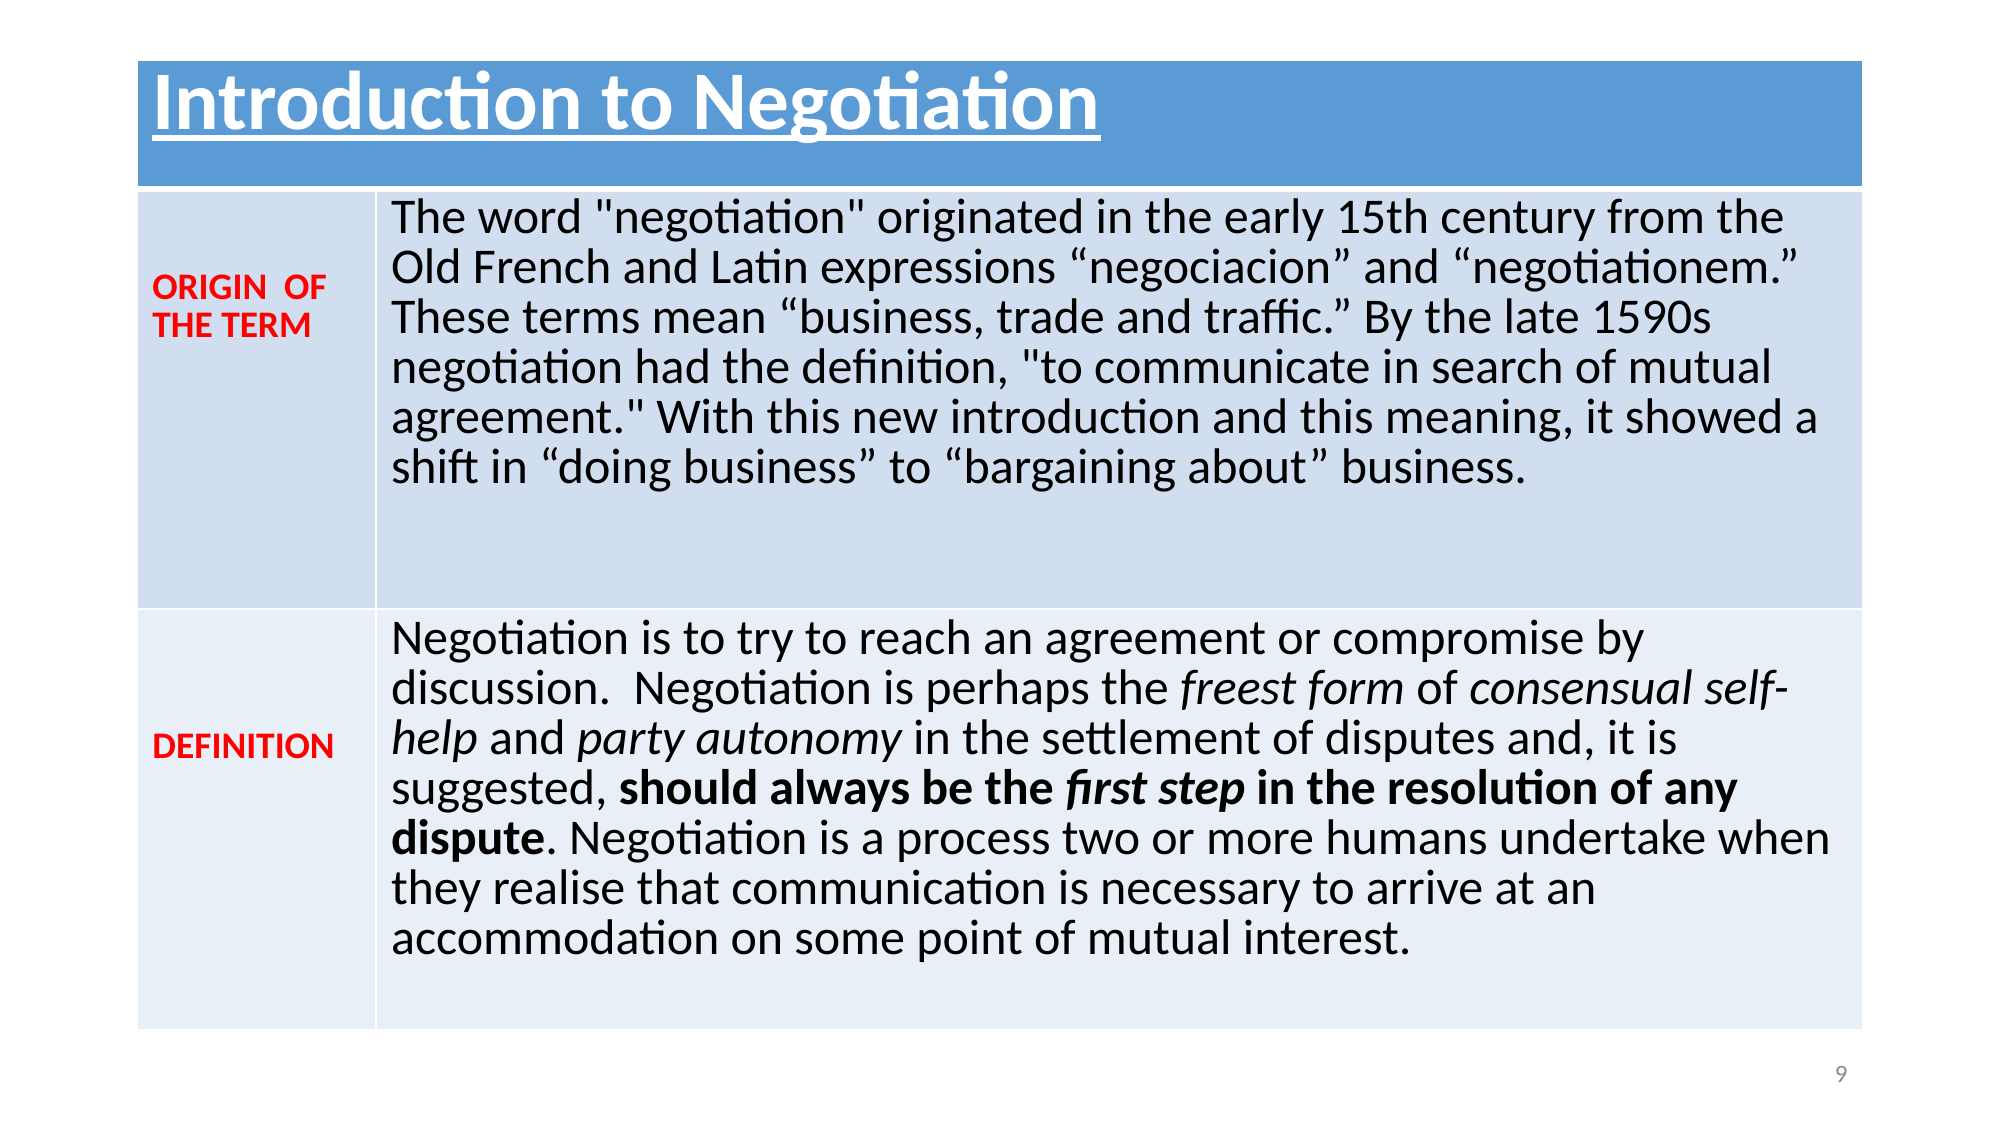

# Introduction to Negotiation
| Introduction to Negotiation |  |
| --- | --- |
| ORIGIN OF THE TERM | The word "negotiation" originated in the early 15th century from the Old French and Latin expressions “negociacion” and “negotiationem.” These terms mean “business, trade and traffic.” By the late 1590s negotiation had the definition, "to communicate in search of mutual agreement." With this new introduction and this meaning, it showed a shift in “doing business” to “bargaining about” business. |
| DEFINITION | Negotiation is to try to reach an agreement or compromise by discussion. Negotiation is perhaps the freest form of consensual self-help and party autonomy in the settlement of disputes and, it is suggested, should always be the first step in the resolution of any dispute. Negotiation is a process two or more humans undertake when they realise that communication is necessary to arrive at an accommodation on some point of mutual interest. |
The word "negotiation" originated in the early 15th century from the Old French and Latin expressions “negociacion” and “negotiationem.” These terms mean “business, trade and traffic.” By the late 1590s negotiation had the definition, "to communicate in search of mutual agreement." With this new introduction and this meaning, it showed a shift in “doing business” to “bargaining about” business.

Negotiation is to try to reach an agreement or compromise by discussion.  Negotiation is perhaps the freest form of consensual self-help and party autonomy in the settlement of disputes and, it is suggested, should always be the first step in the resolution of any dispute. Negotiation is a process two or more humans undertake when they realise that communication is necessary to arrive at an accommodation on some point of mutual interest.

9